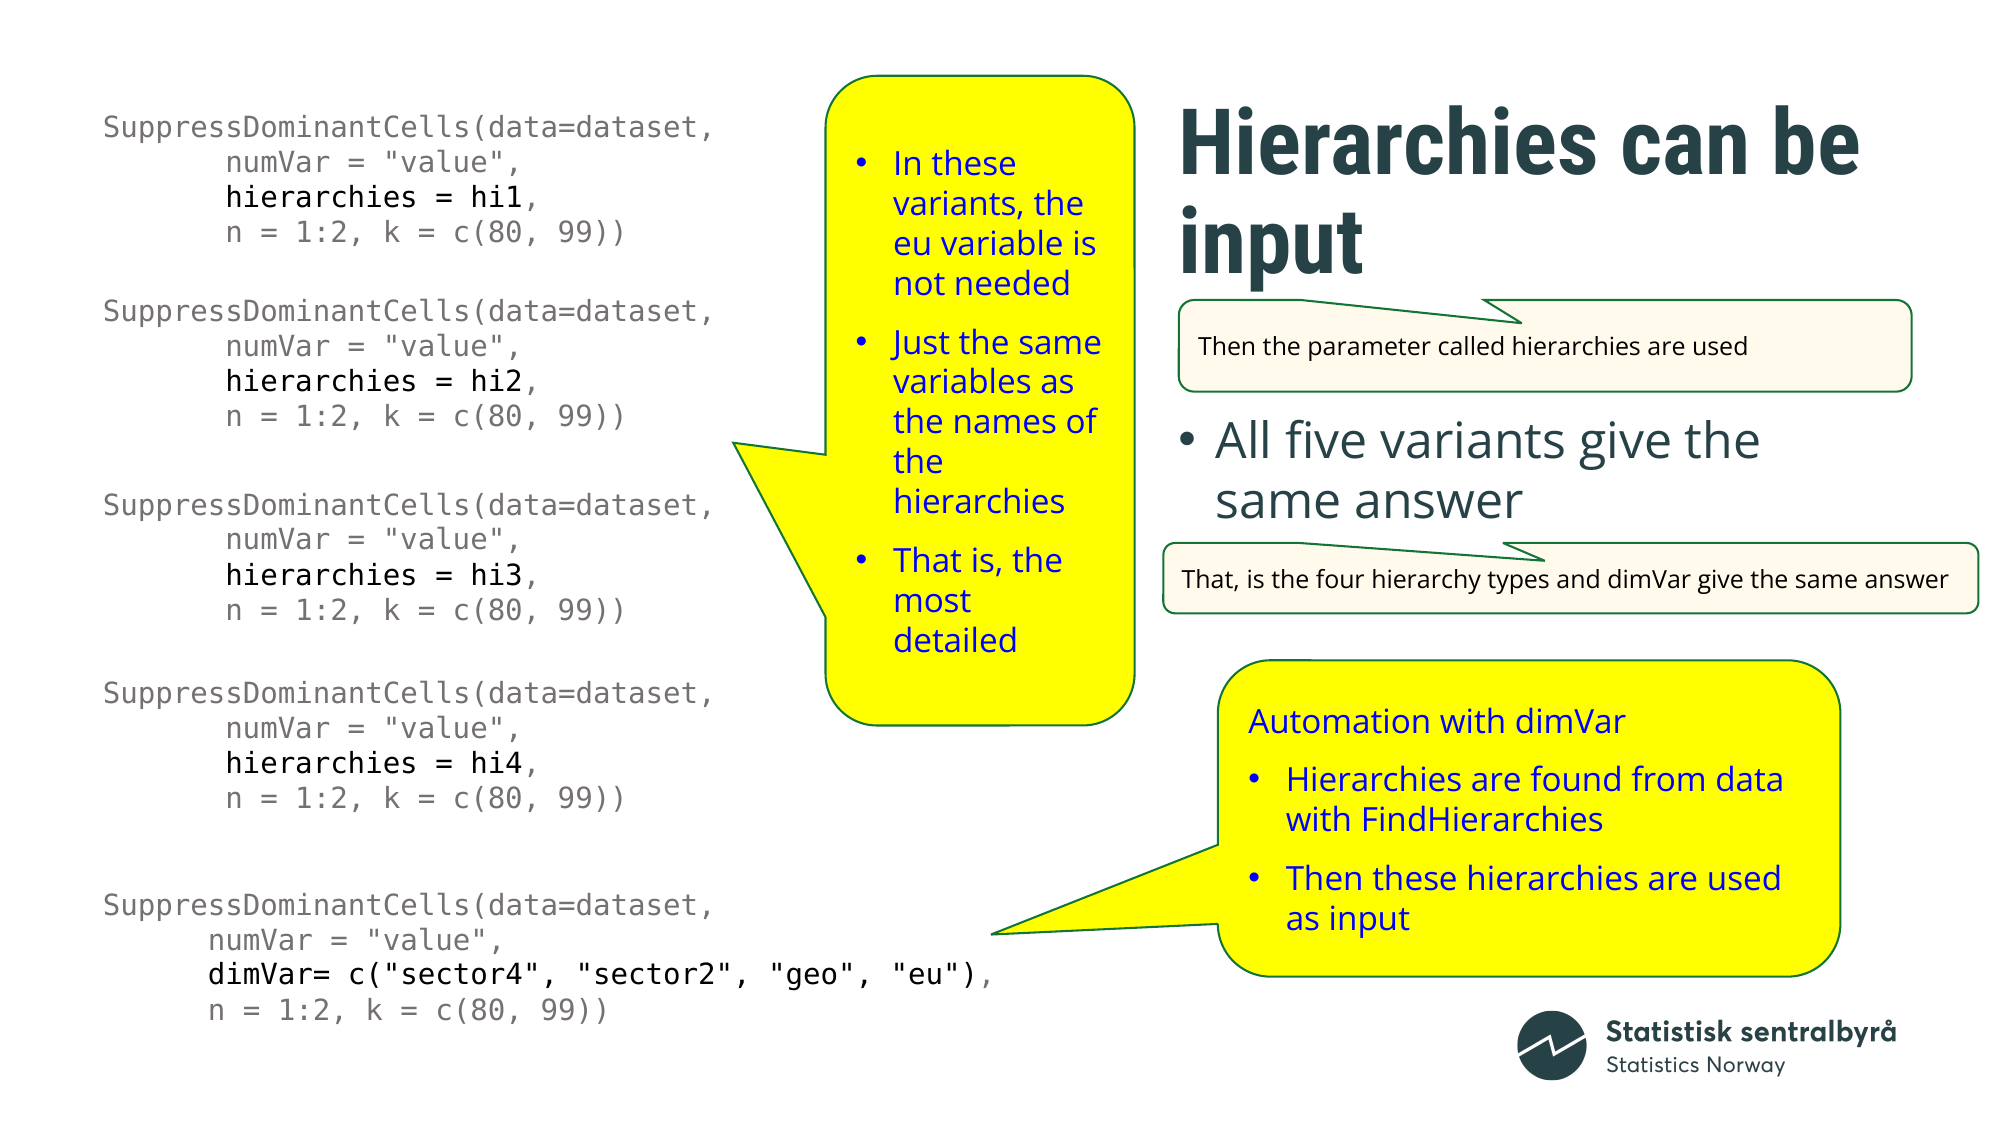

In these variants, the eu variable is not needed
Just the same variables as the names of the hierarchies
That is, the most detailed
# Hierarchies can be input
SuppressDominantCells(data=dataset,
       numVar = "value",
       hierarchies = hi1,
       n = 1:2, k = c(80, 99))
SuppressDominantCells(data=dataset,
       numVar = "value",
       hierarchies = hi2,
       n = 1:2, k = c(80, 99))
Then the parameter called hierarchies are used
All five variants give the same answer

SuppressDominantCells(data=dataset,
       numVar = "value",
       hierarchies = hi3,
       n = 1:2, k = c(80, 99))
That, is the four hierarchy types and dimVar give the same answer
Automation with dimVar
Hierarchies are found from data with FindHierarchies
Then these hierarchies are used as input
SuppressDominantCells(data=dataset,
       numVar = "value",
       hierarchies = hi4,
       n = 1:2, k = c(80, 99))
SuppressDominantCells(data=dataset,
      numVar = "value",
      dimVar= c("sector4", "sector2", "geo", "eu"),
      n = 1:2, k = c(80, 99))